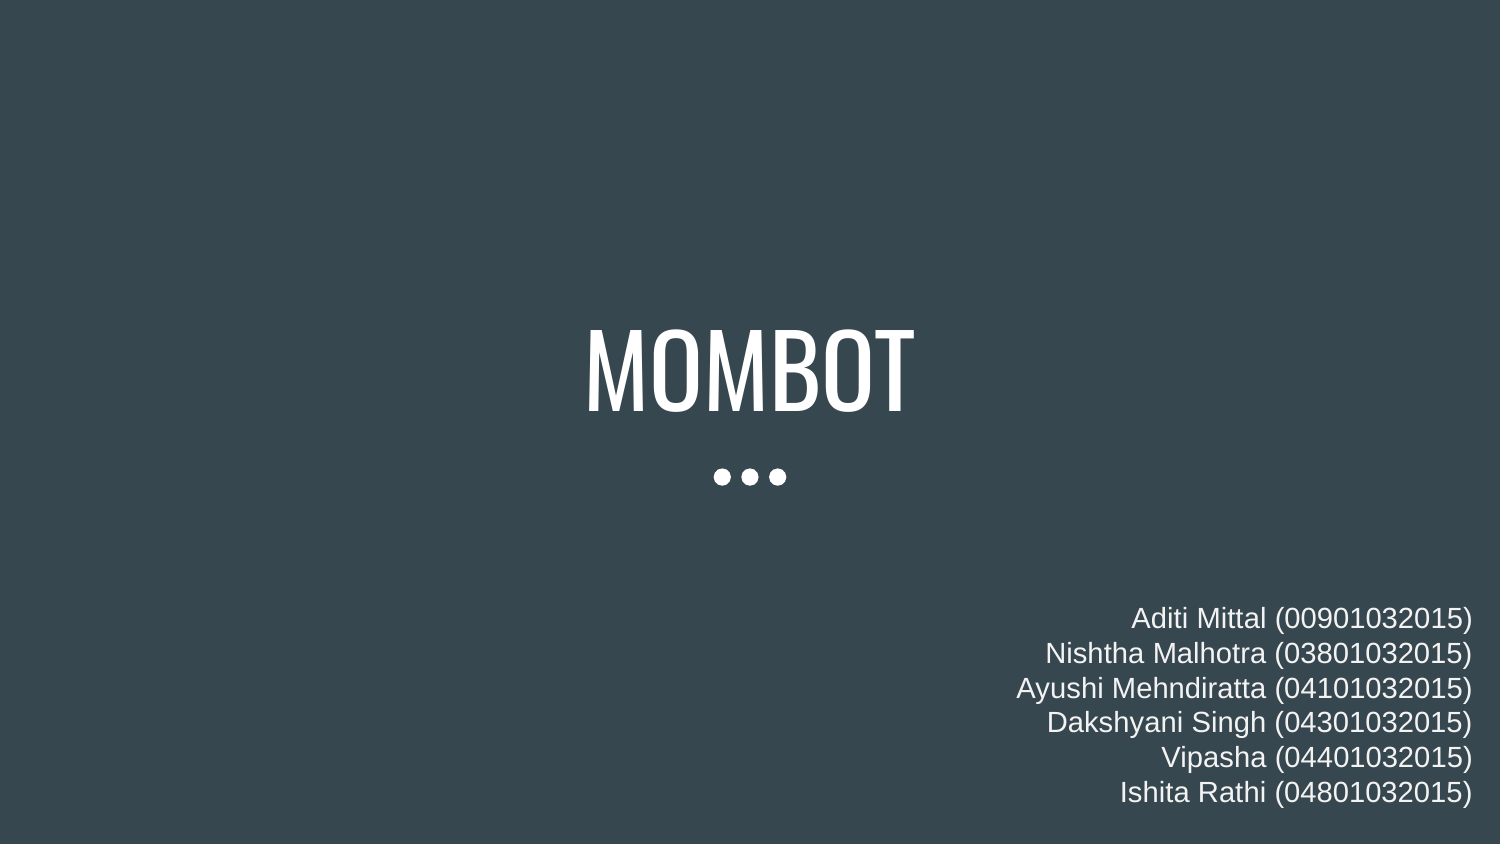

# MOMBOT
Aditi Mittal (00901032015)
Nishtha Malhotra (03801032015)
Ayushi Mehndiratta (04101032015)
Dakshyani Singh (04301032015)
Vipasha (04401032015)
Ishita Rathi (04801032015)